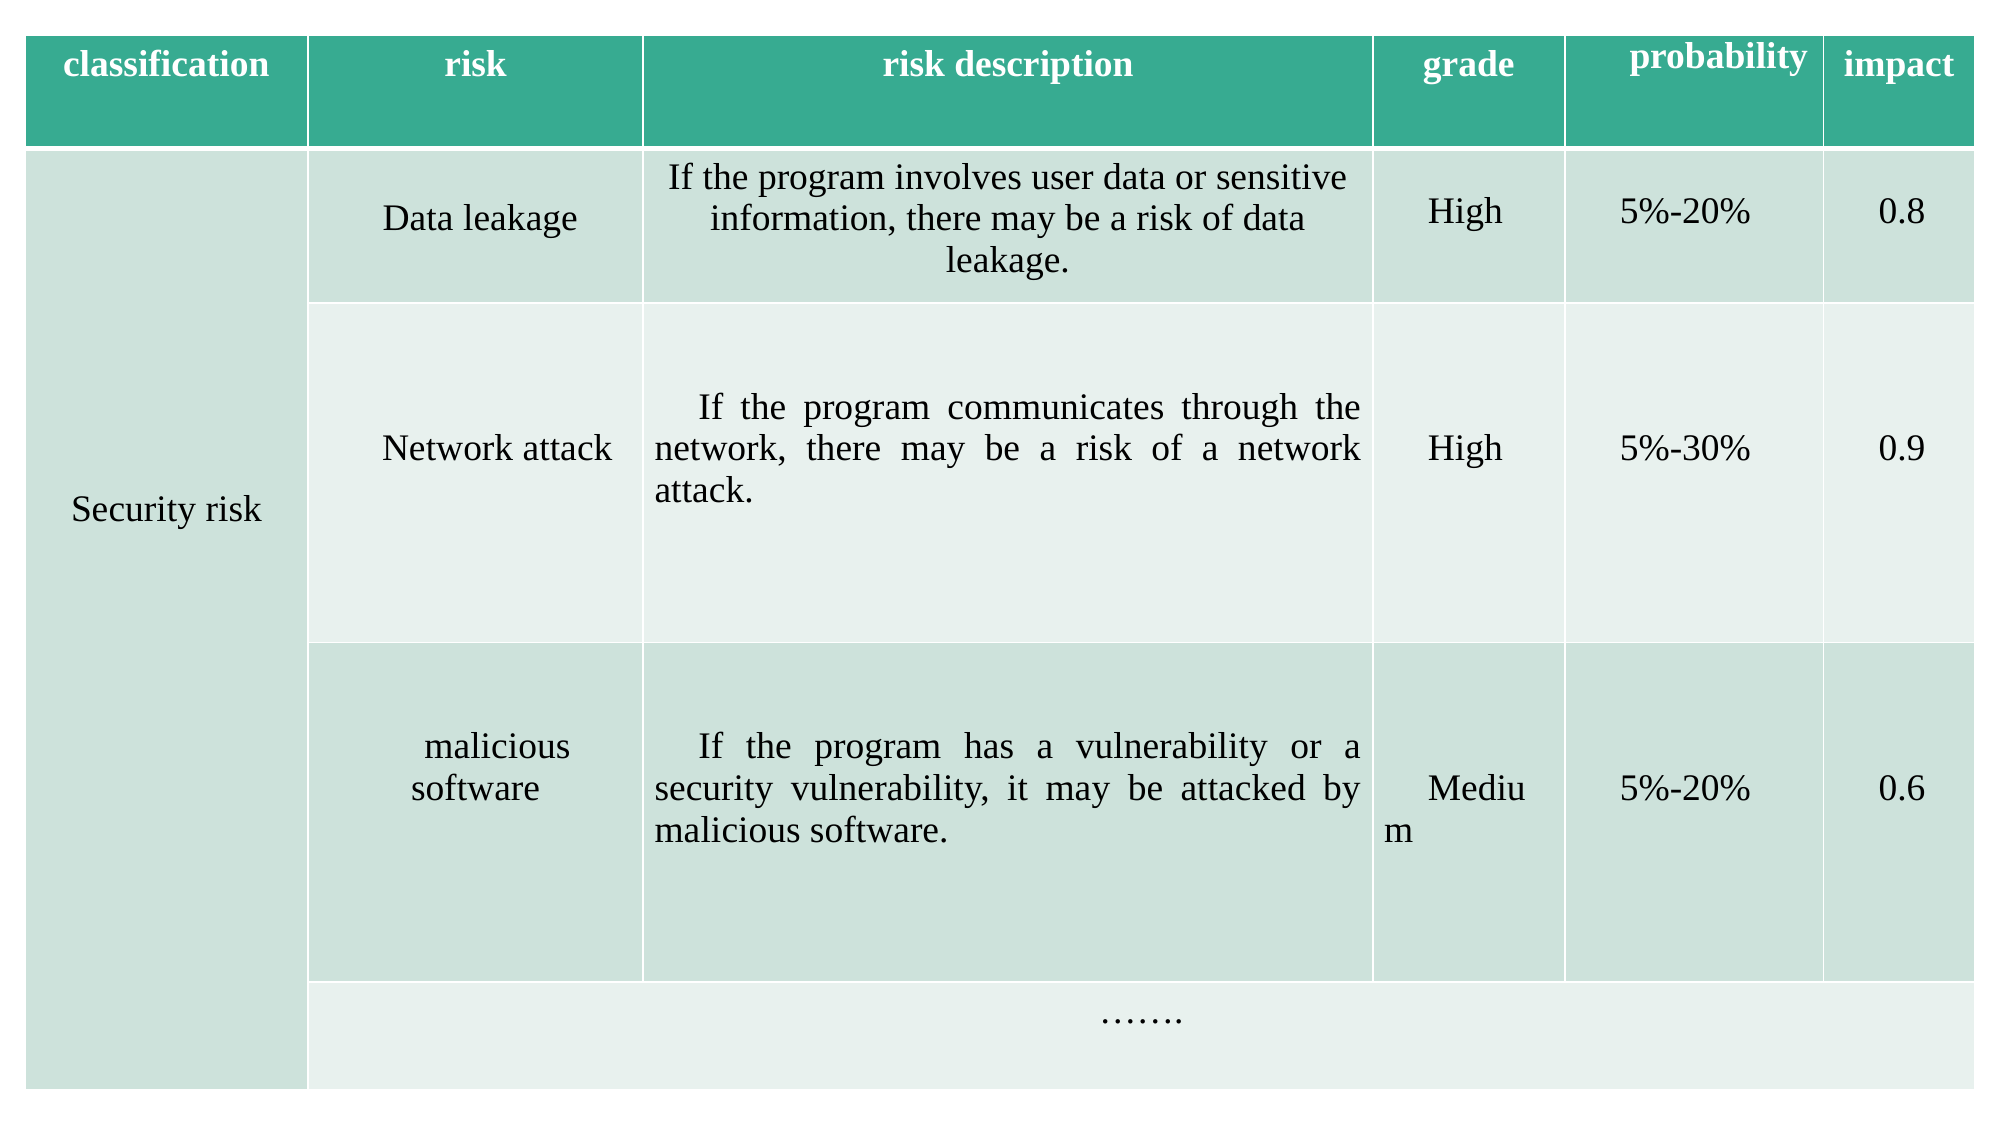

| classification | risk | risk description | grade | probability | impact |
| --- | --- | --- | --- | --- | --- |
| Security risk | Data leakage | If the program involves user data or sensitive information, there may be a risk of data leakage. | High | 5%-20% | 0.8 |
|  | Network attack | If the program communicates through the network, there may be a risk of a network attack. | High | 5%-30% | 0.9 |
|  | malicious software | If the program has a vulnerability or a security vulnerability, it may be attacked by malicious software. | Medium | 5%-20% | 0.6 |
|  | ……. |  |  |  |  |